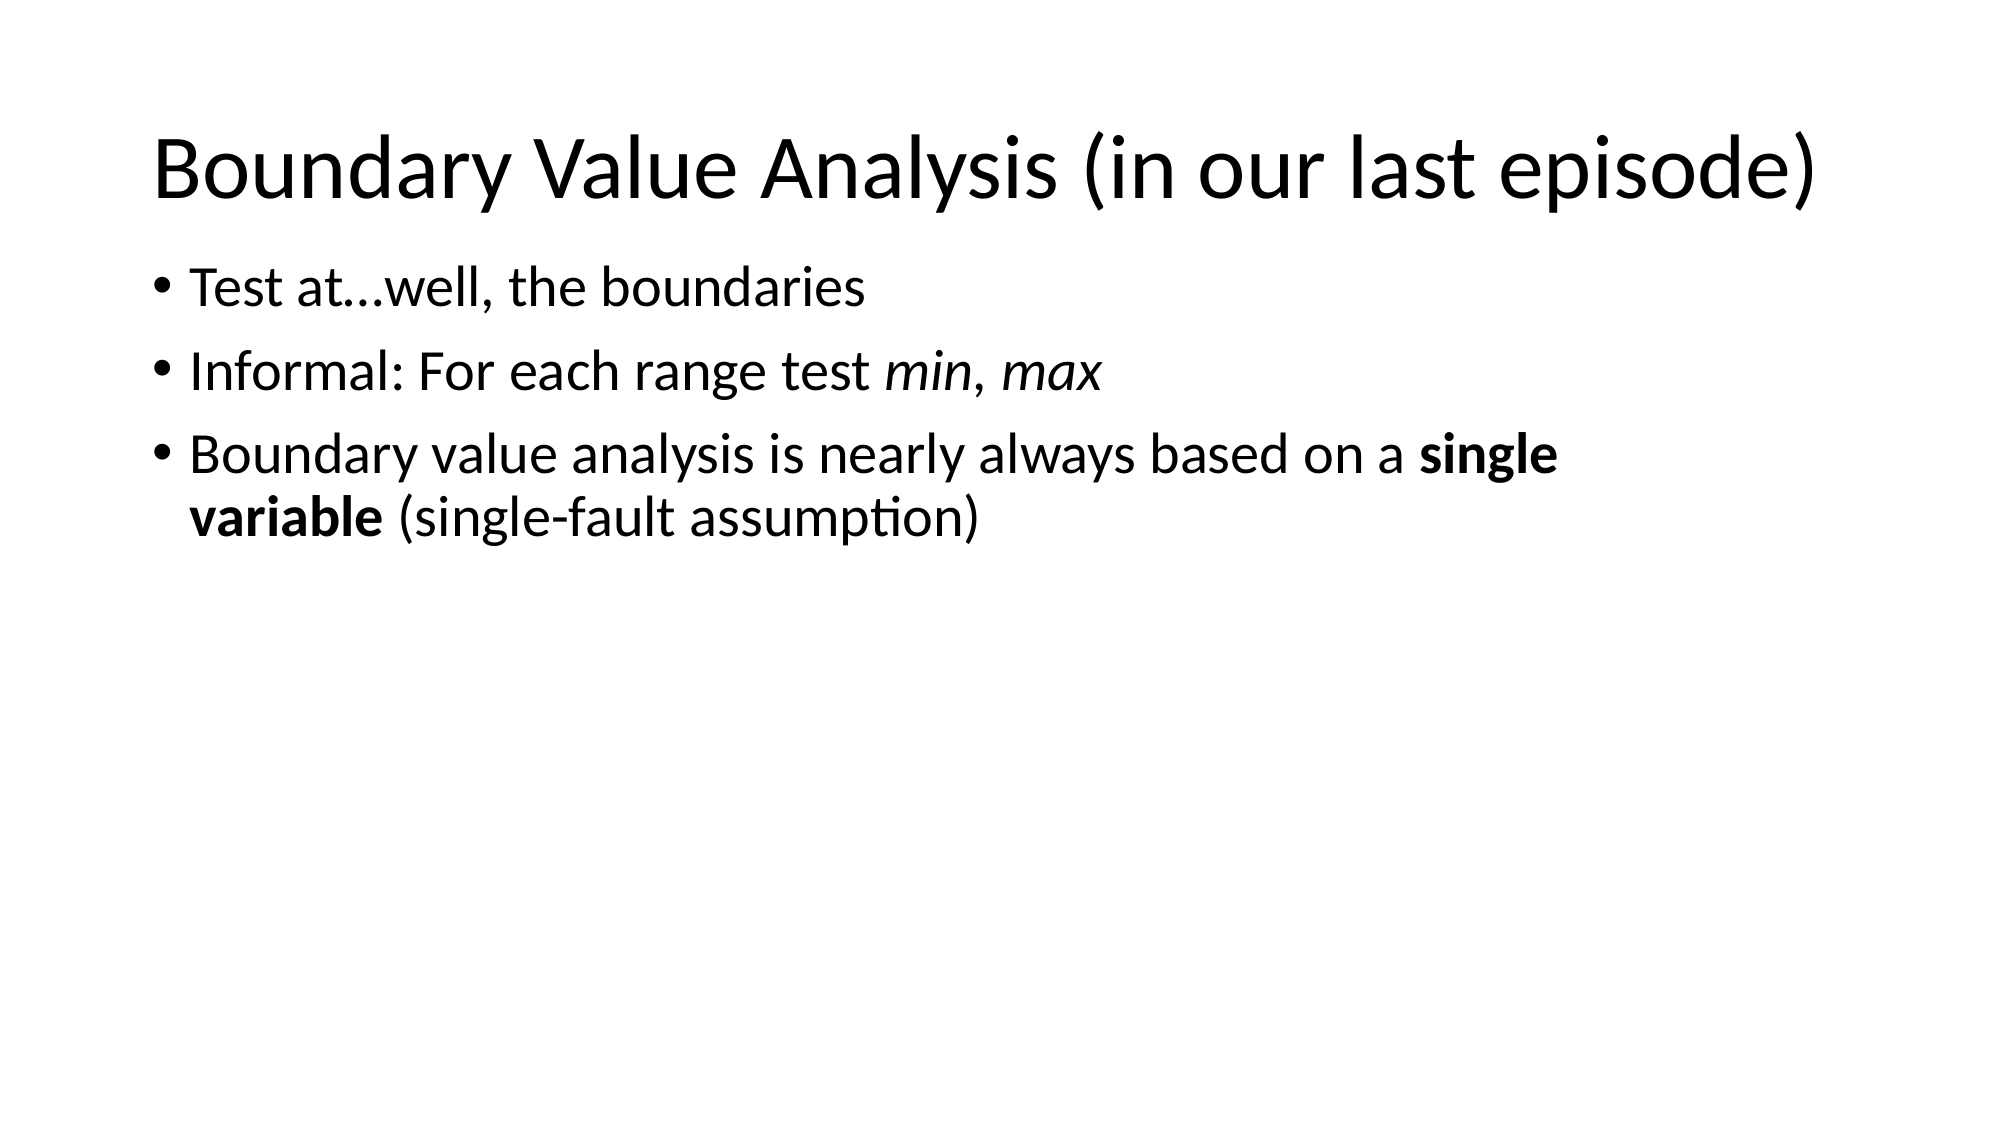

# Boundary Value Analysis (in our last episode)
Test at…well, the boundaries
Informal: For each range test min, max
Boundary value analysis is nearly always based on a single variable (single-fault assumption)